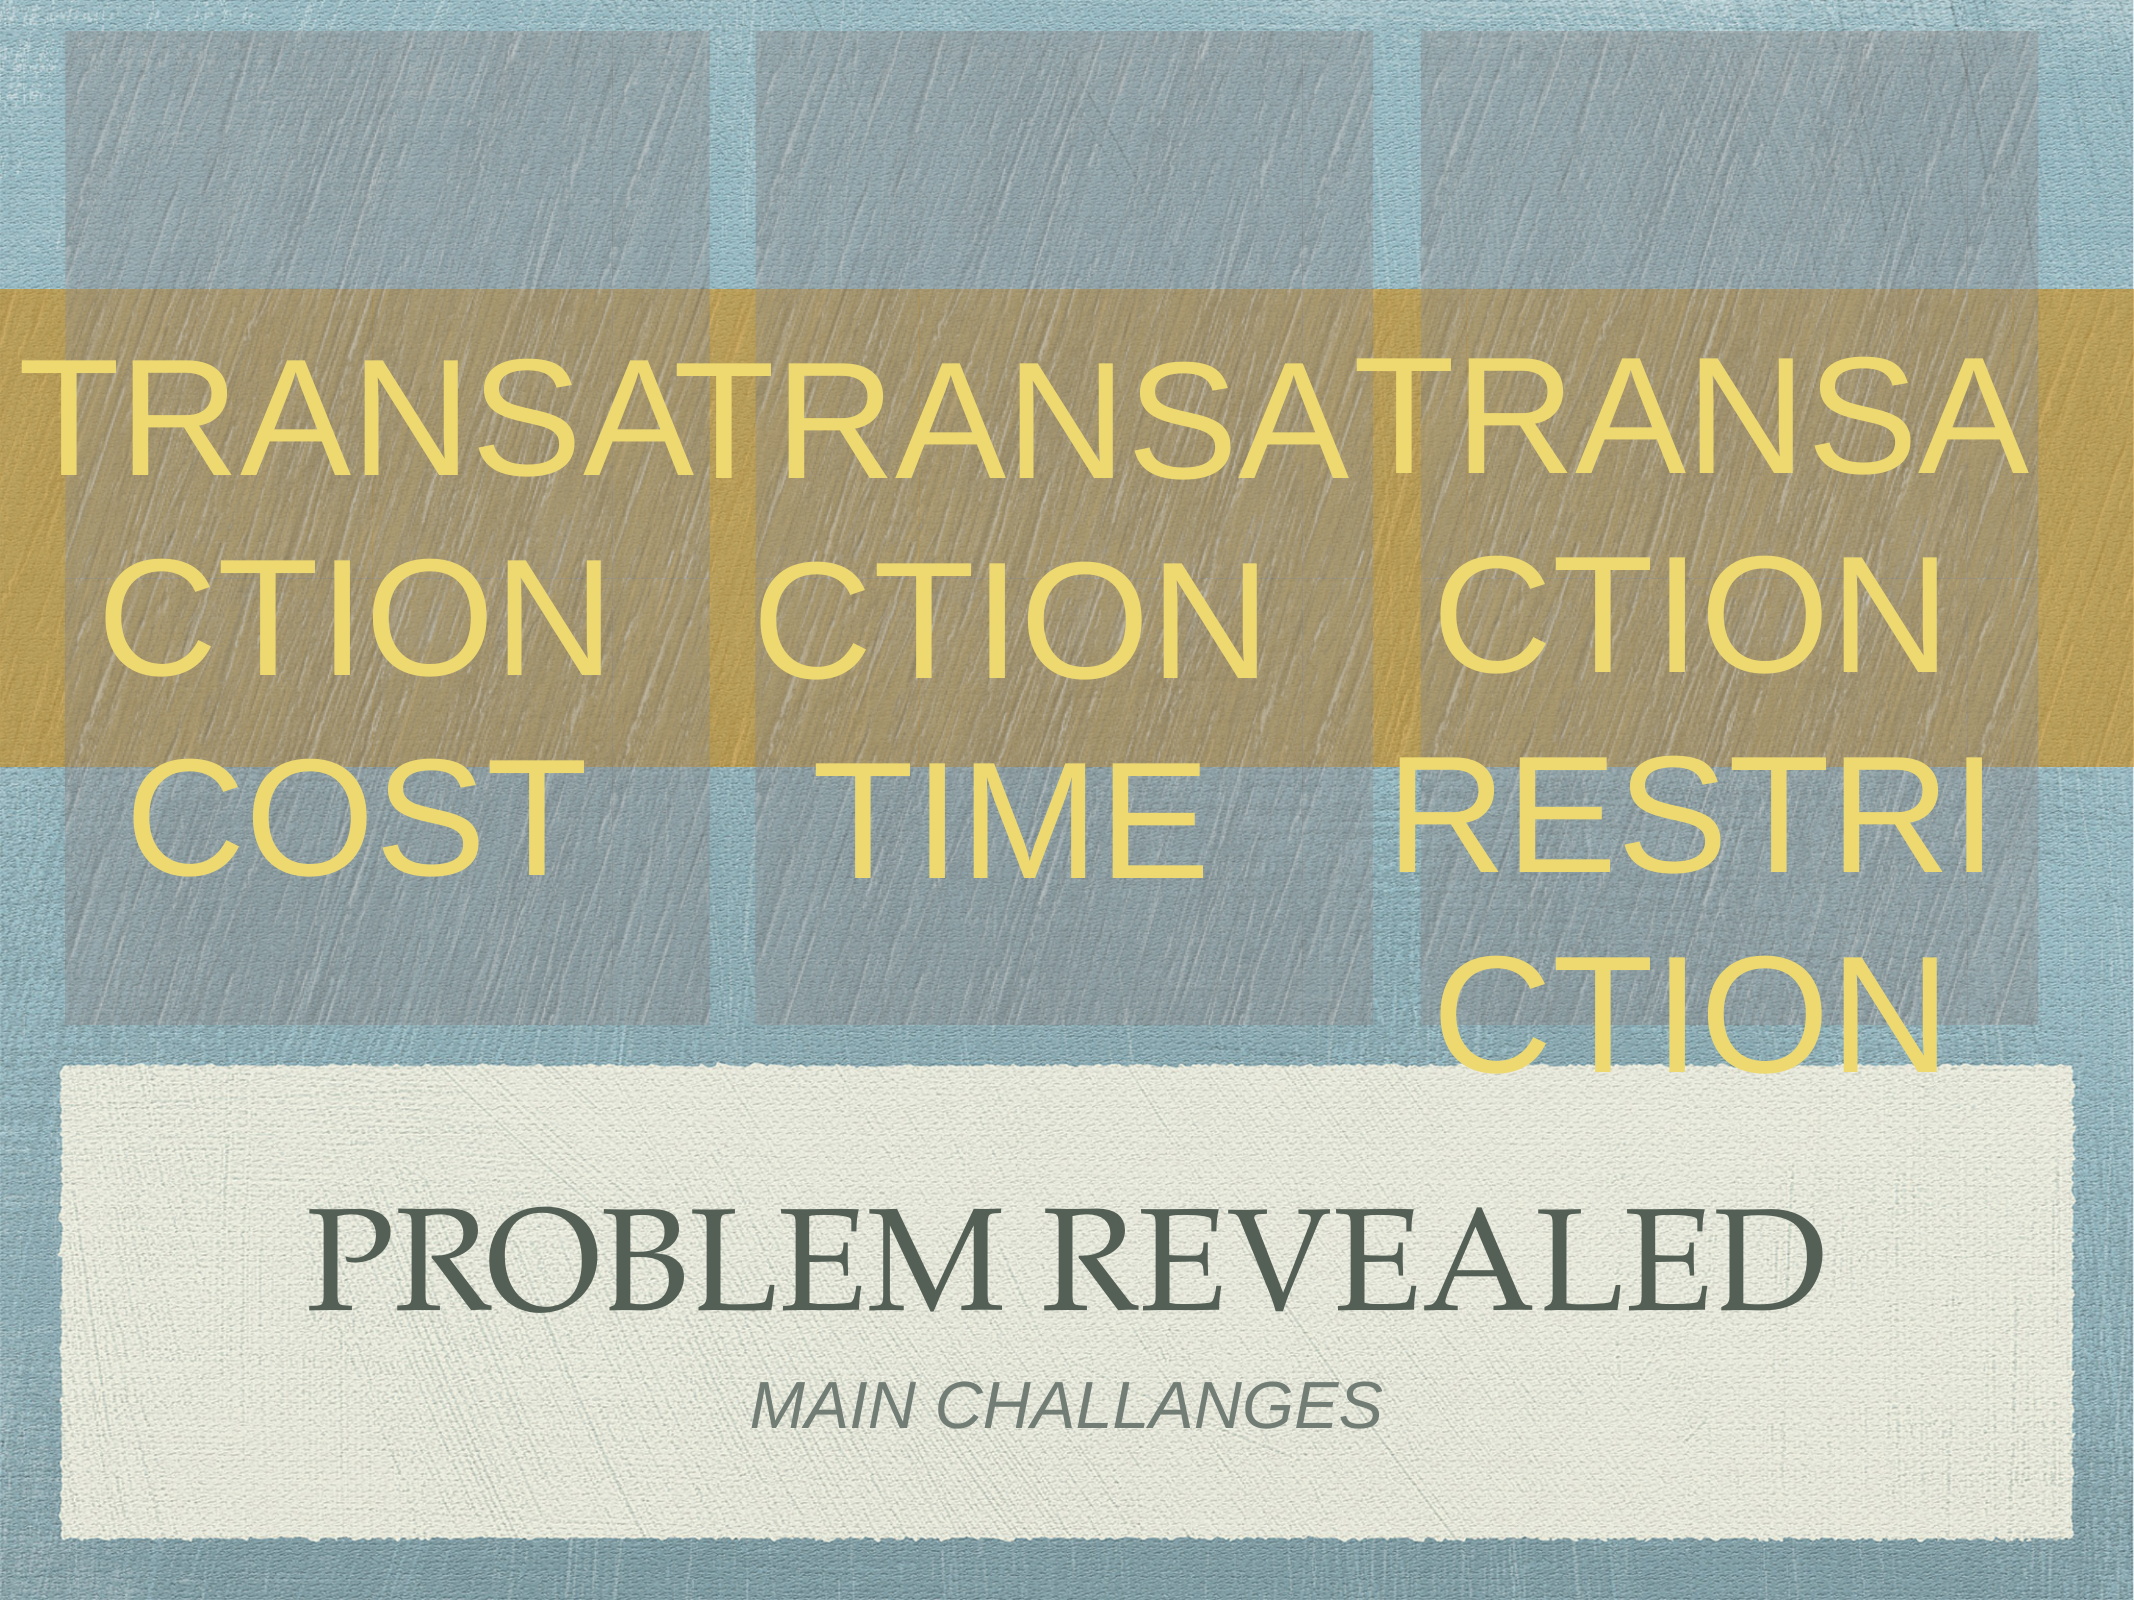

TRANSACTION RESTRICTION

TRANSACTION COST
TRANSACTION
TIME
# PROBLEM REVEALED
MAIN CHALLANGES